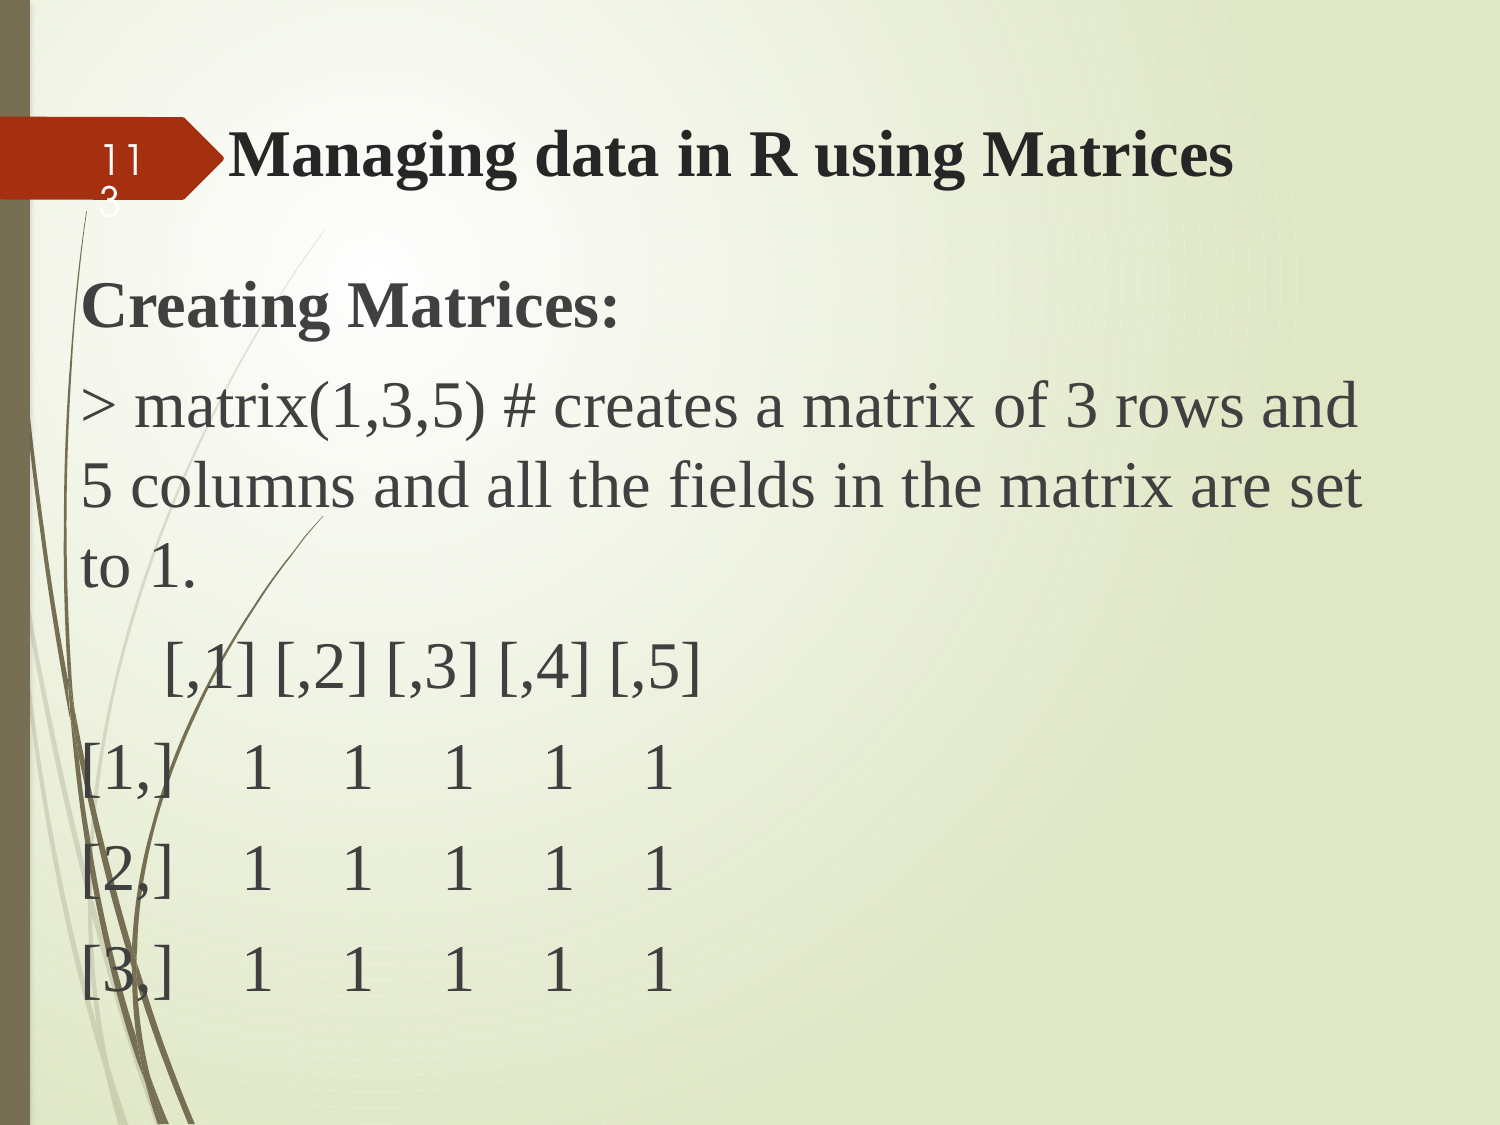

# Managing data in R using Matrices
113
Creating Matrices:
> matrix(1,3,5) # creates a matrix of 3 rows and 5 columns and all the fields in the matrix are set to 1.
     [,1] [,2] [,3] [,4] [,5]
[1,]    1    1    1    1    1
[2,]    1    1    1    1    1
[3,]    1    1    1    1    1